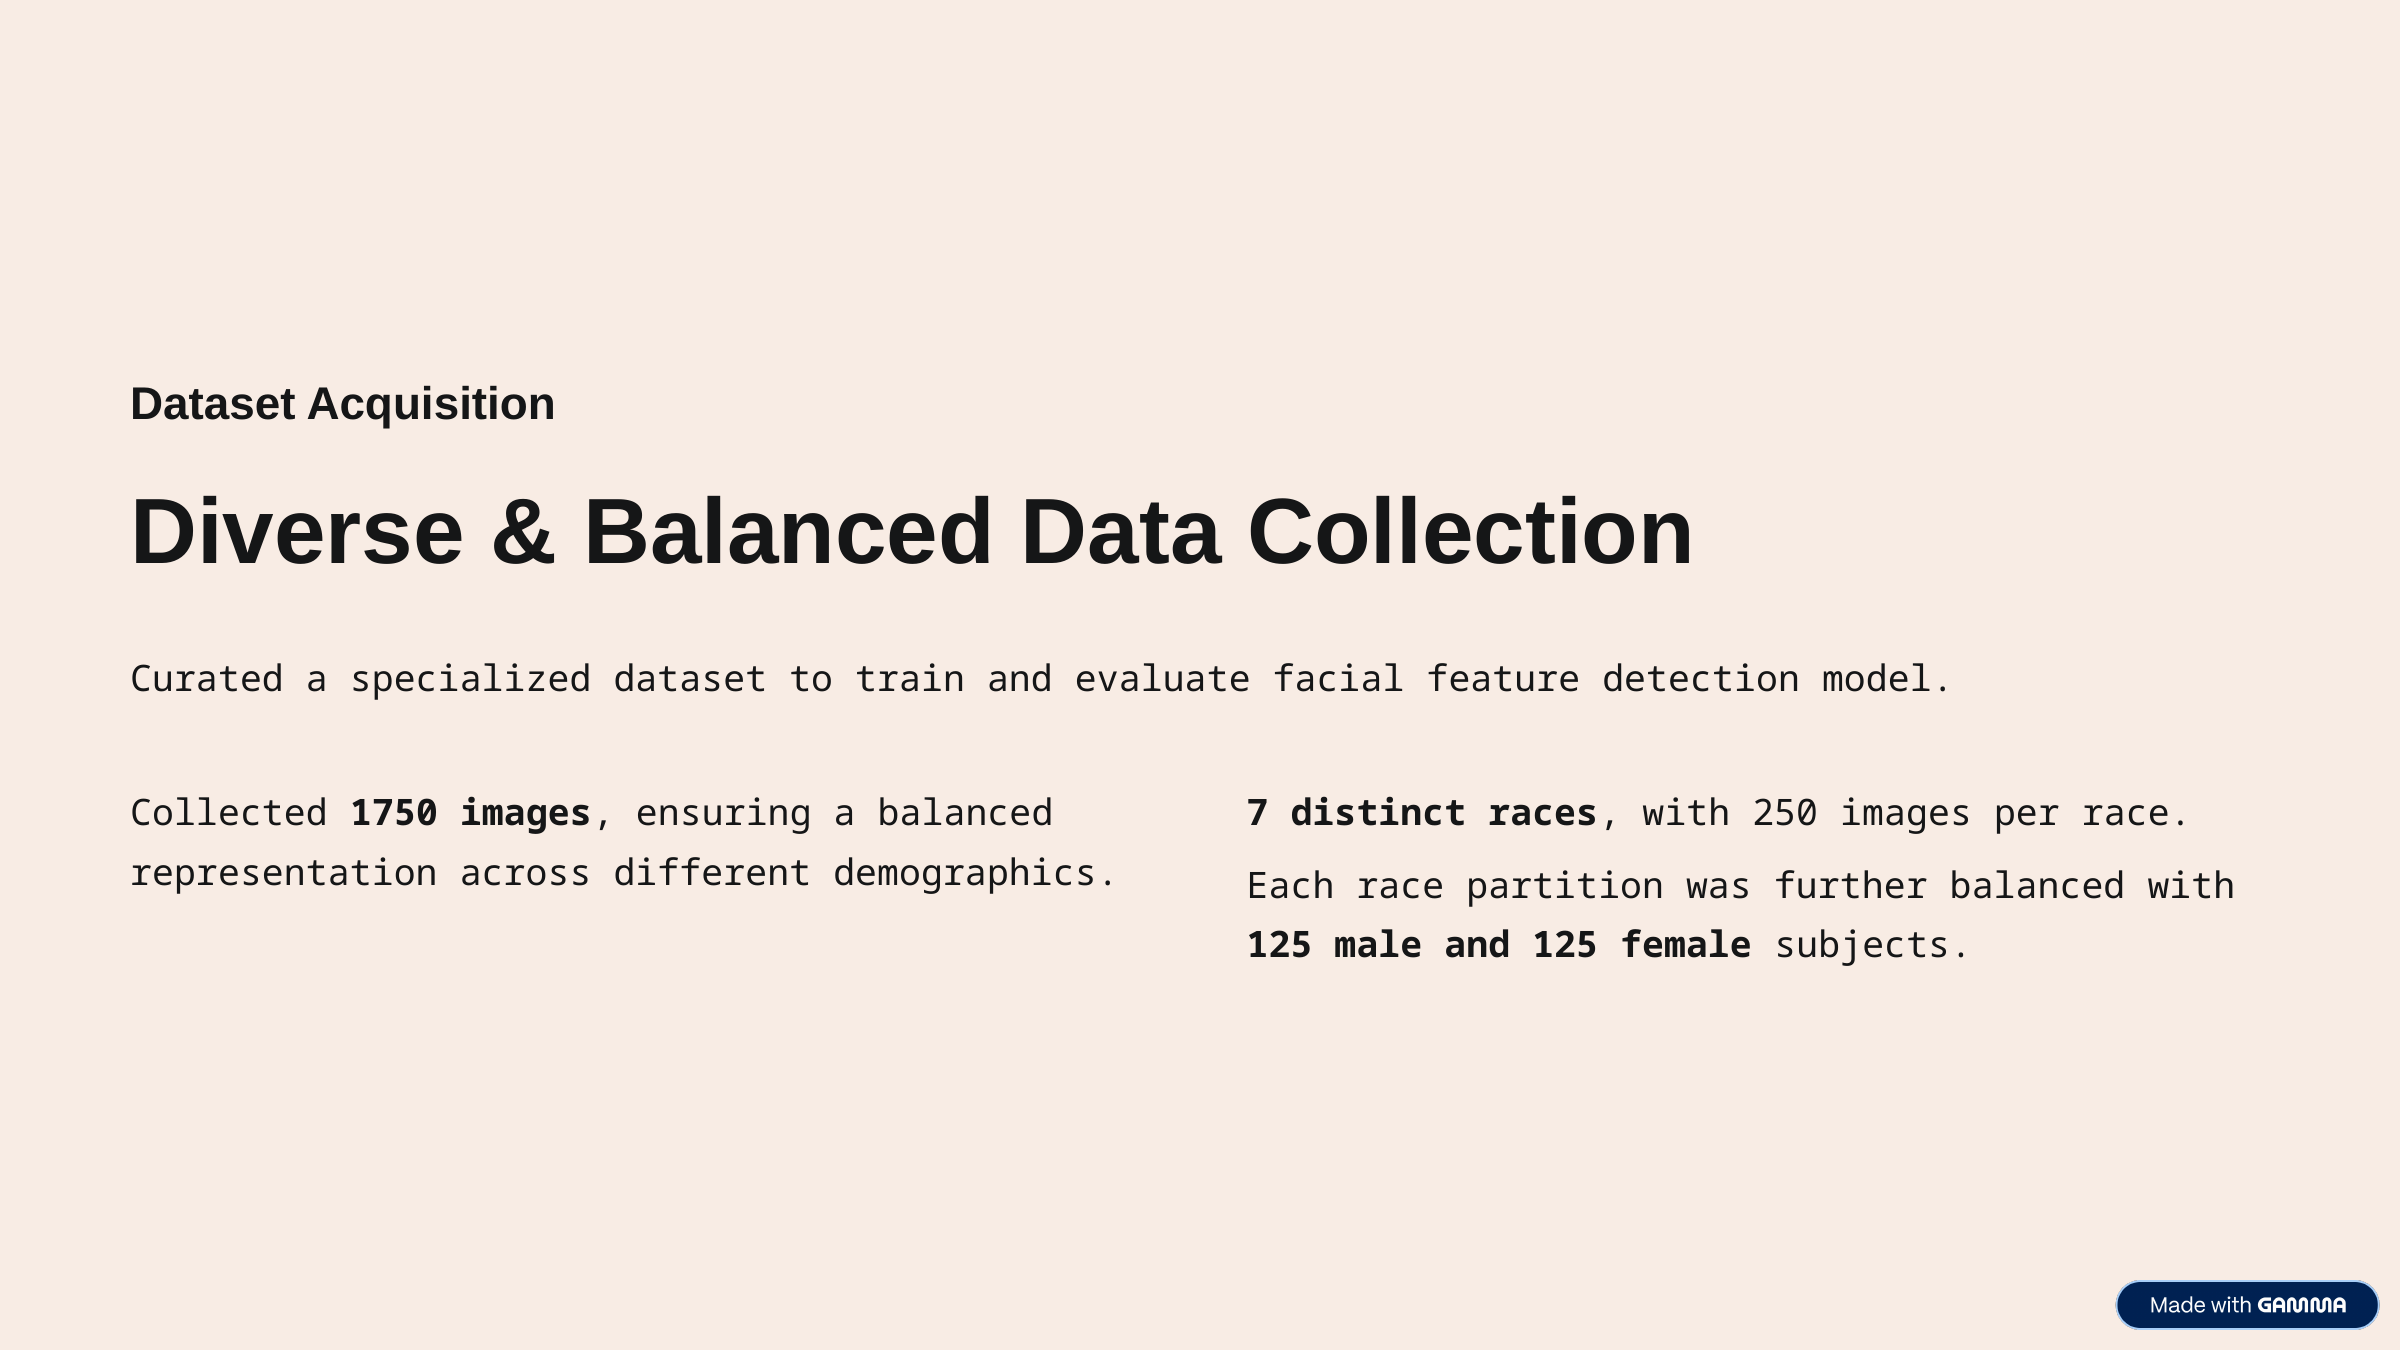

Dataset Acquisition
Diverse & Balanced Data Collection
Curated a specialized dataset to train and evaluate facial feature detection model.
Collected 1750 images, ensuring a balanced representation across different demographics.
7 distinct races, with 250 images per race.
Each race partition was further balanced with 125 male and 125 female subjects.